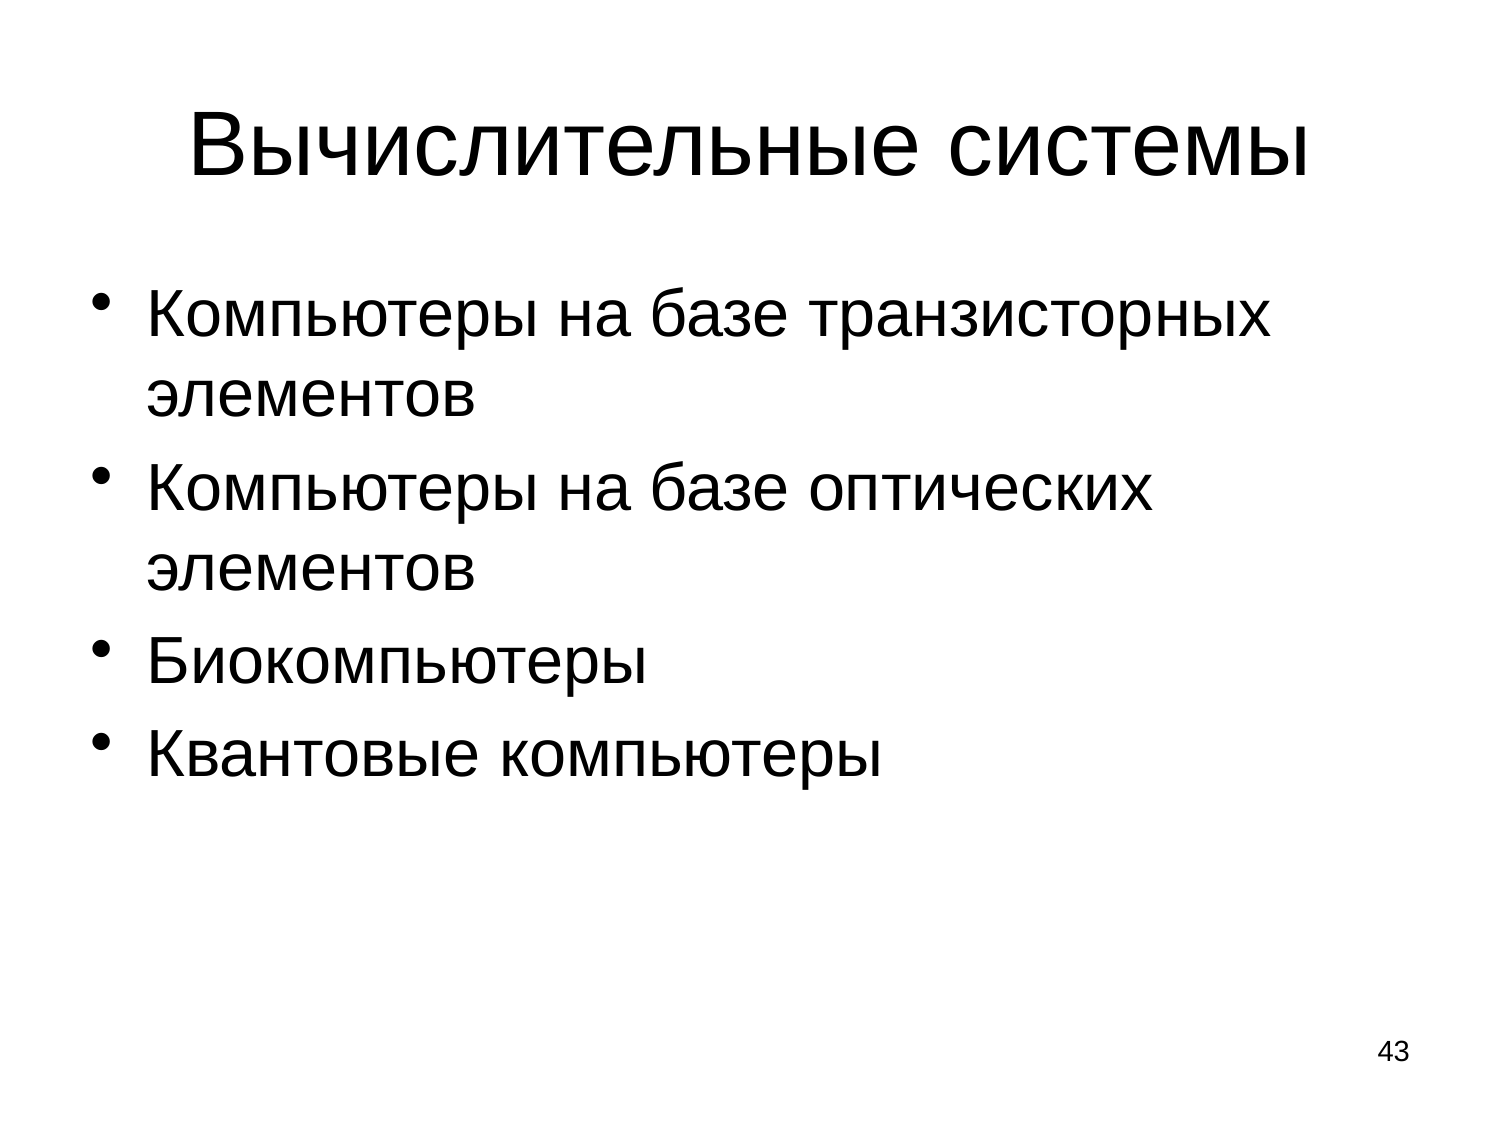

# Вычислительные системы
Компьютеры на базе транзисторных элементов
Компьютеры на базе оптических элементов
Биокомпьютеры
Квантовые компьютеры

43